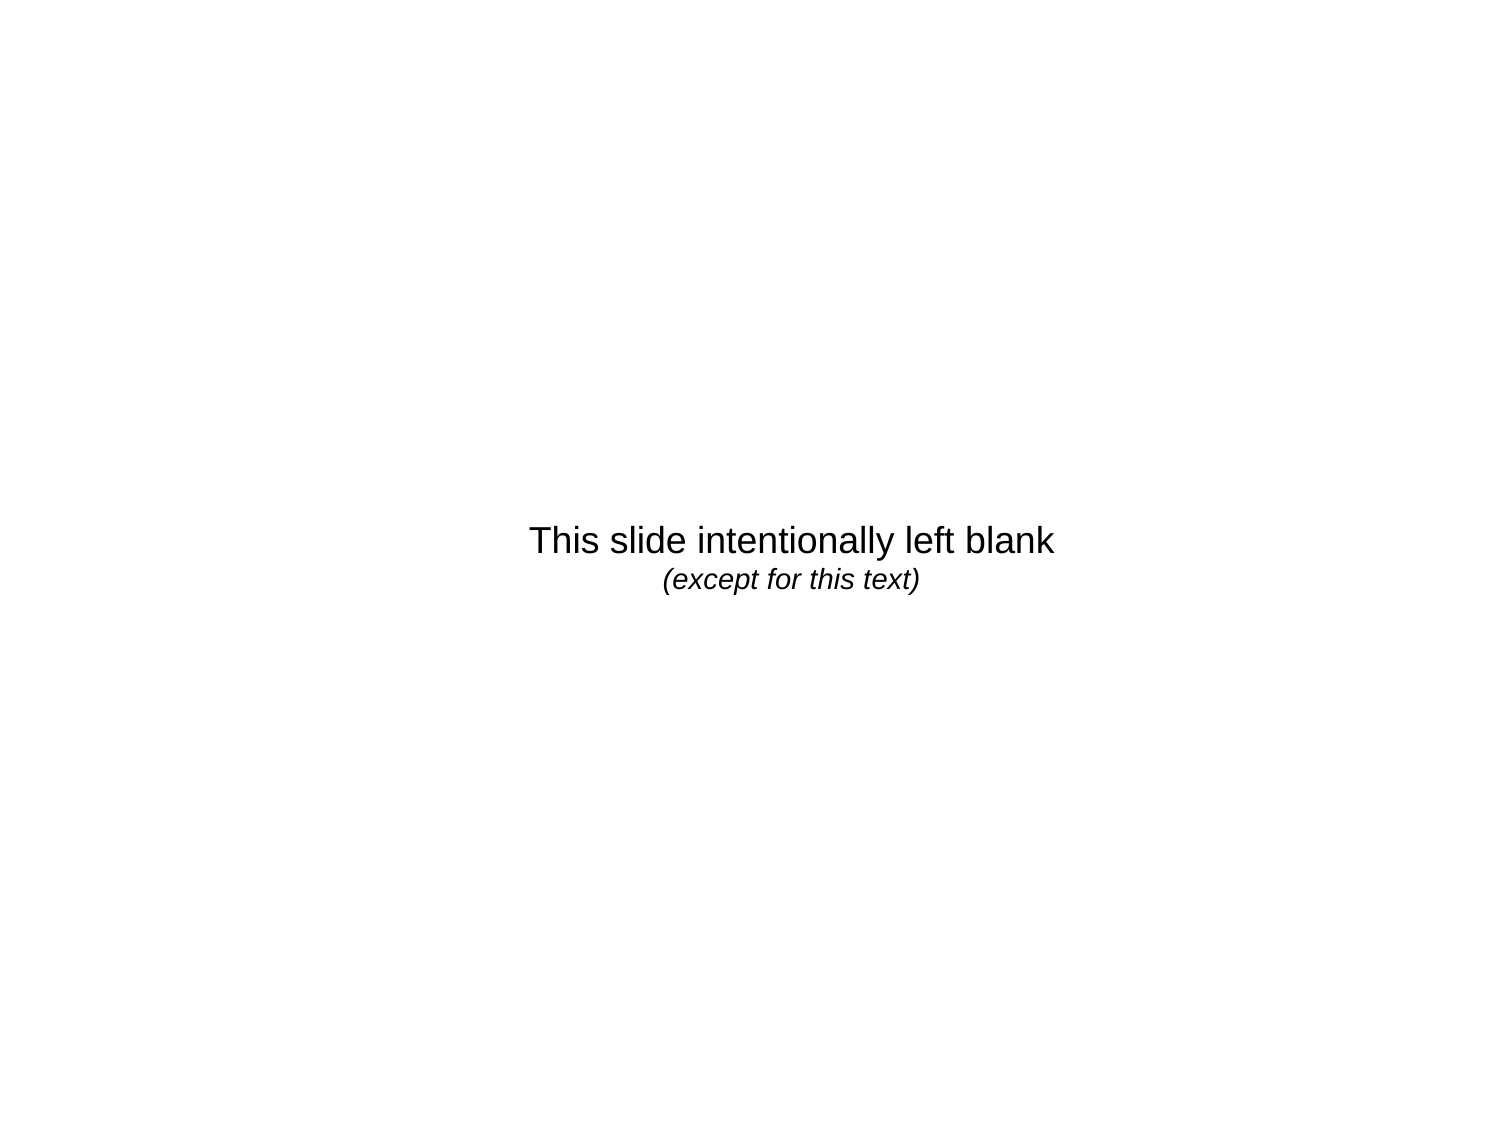

This slide intentionally left blank
(except for this text)